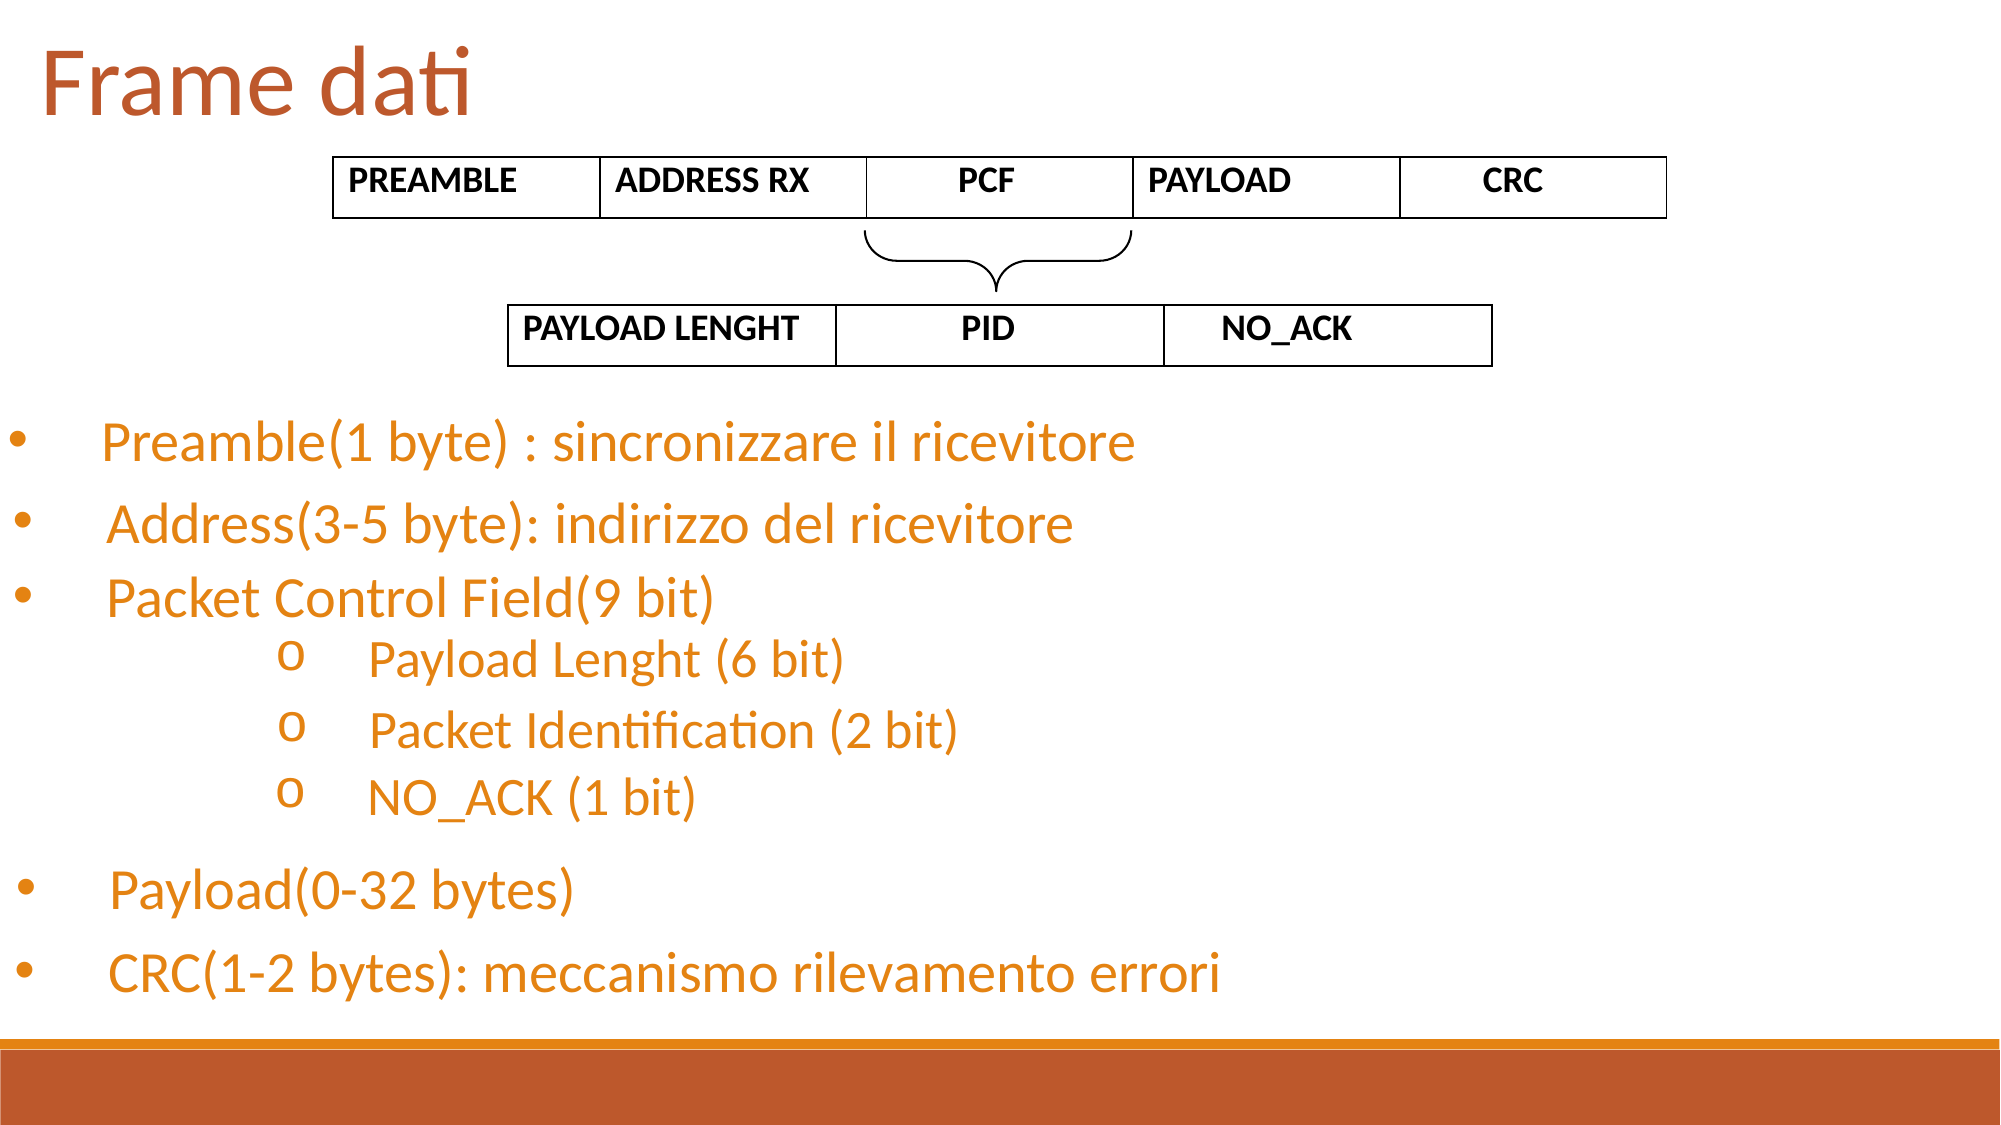

Frame dati

| PREAMBLE | ADDRESS RX | PCF | PAYLOAD | CRC |
| --- | --- | --- | --- | --- |
| PAYLOAD LENGHT | PID | NO\_ACK |
| --- | --- | --- |
Preamble(1 byte) : sincronizzare il ricevitore
Address(3-5 byte): indirizzo del ricevitore
Packet Control Field(9 bit)
Payload Lenght (6 bit)
Packet Identification (2 bit)
NO_ACK (1 bit)
Payload(0-32 bytes)
CRC(1-2 bytes): meccanismo rilevamento errori